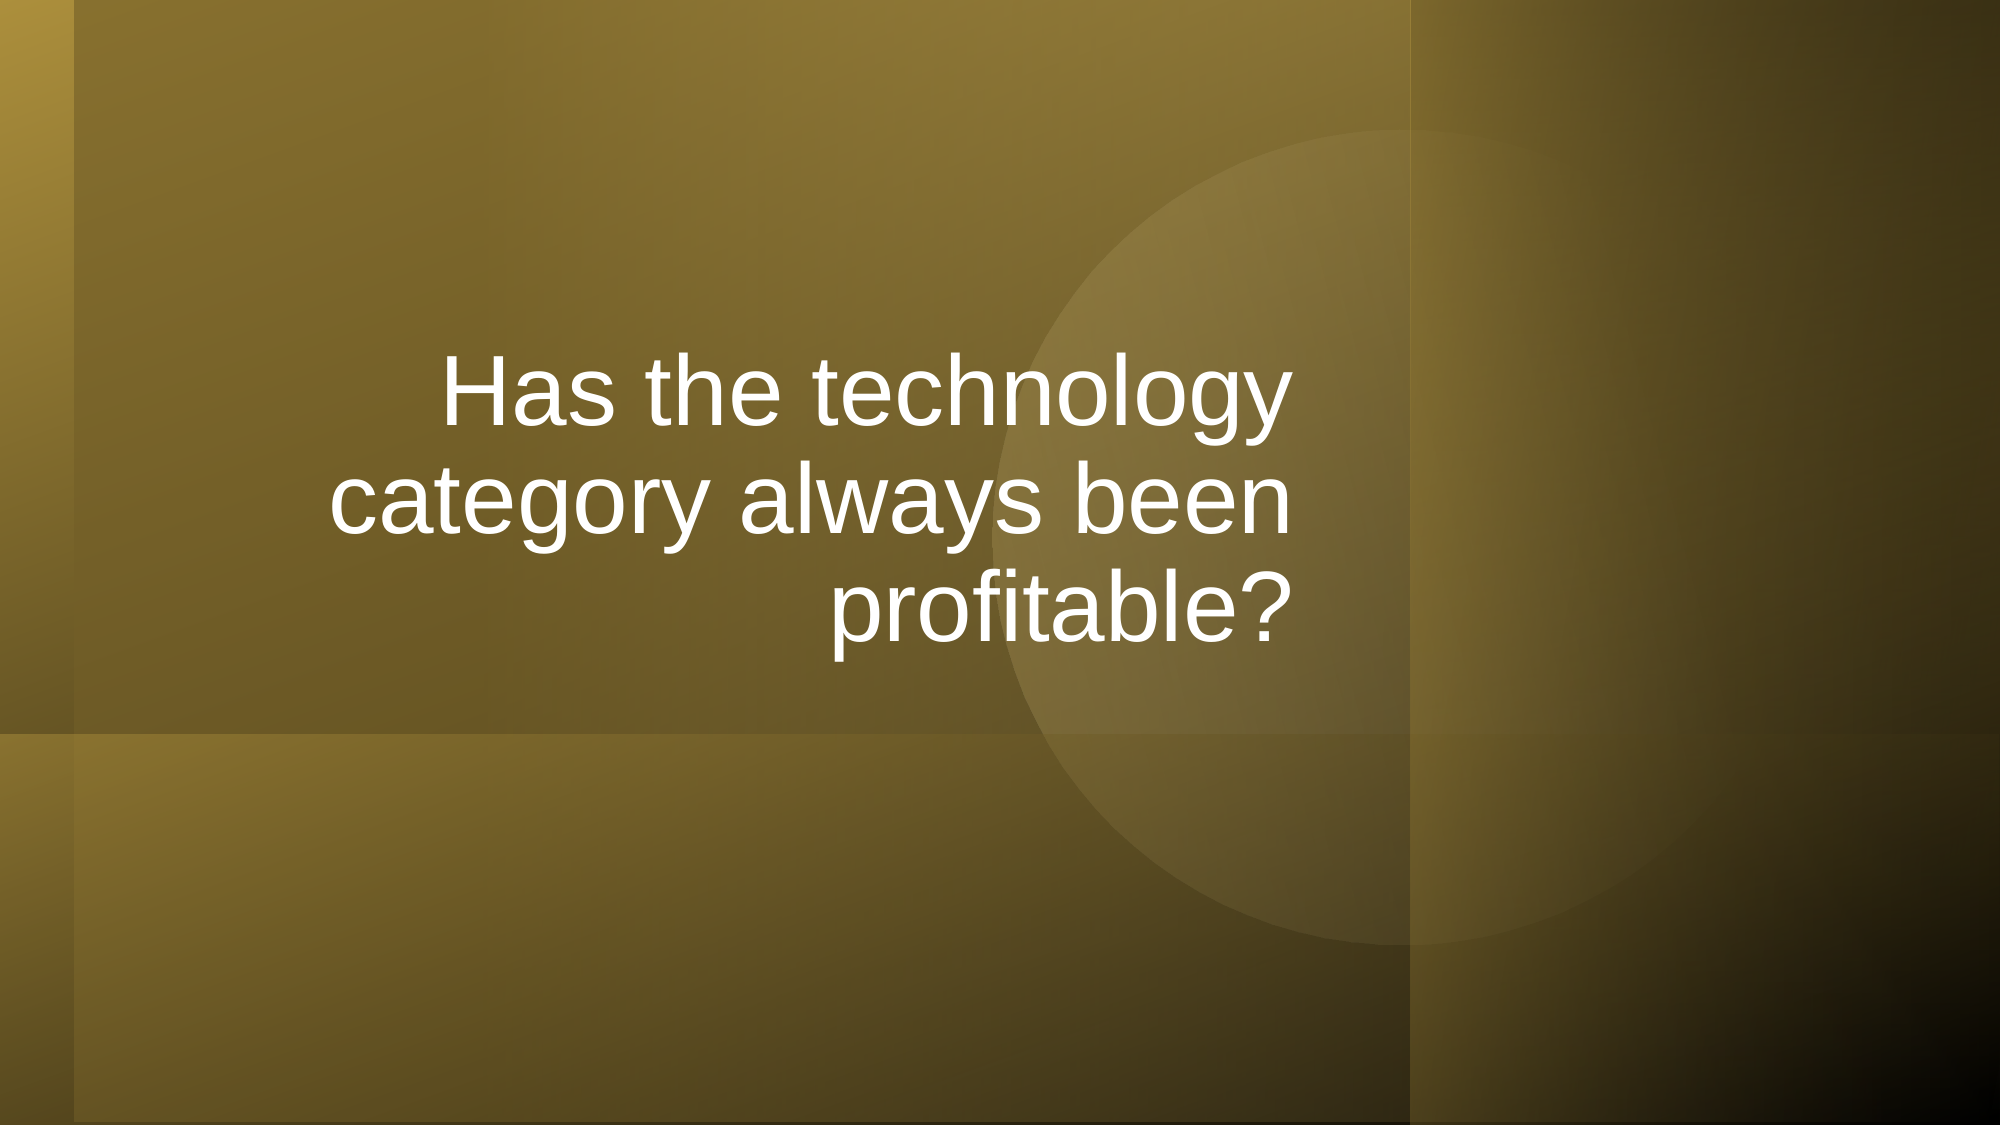

# Has the technology category always been profitable?